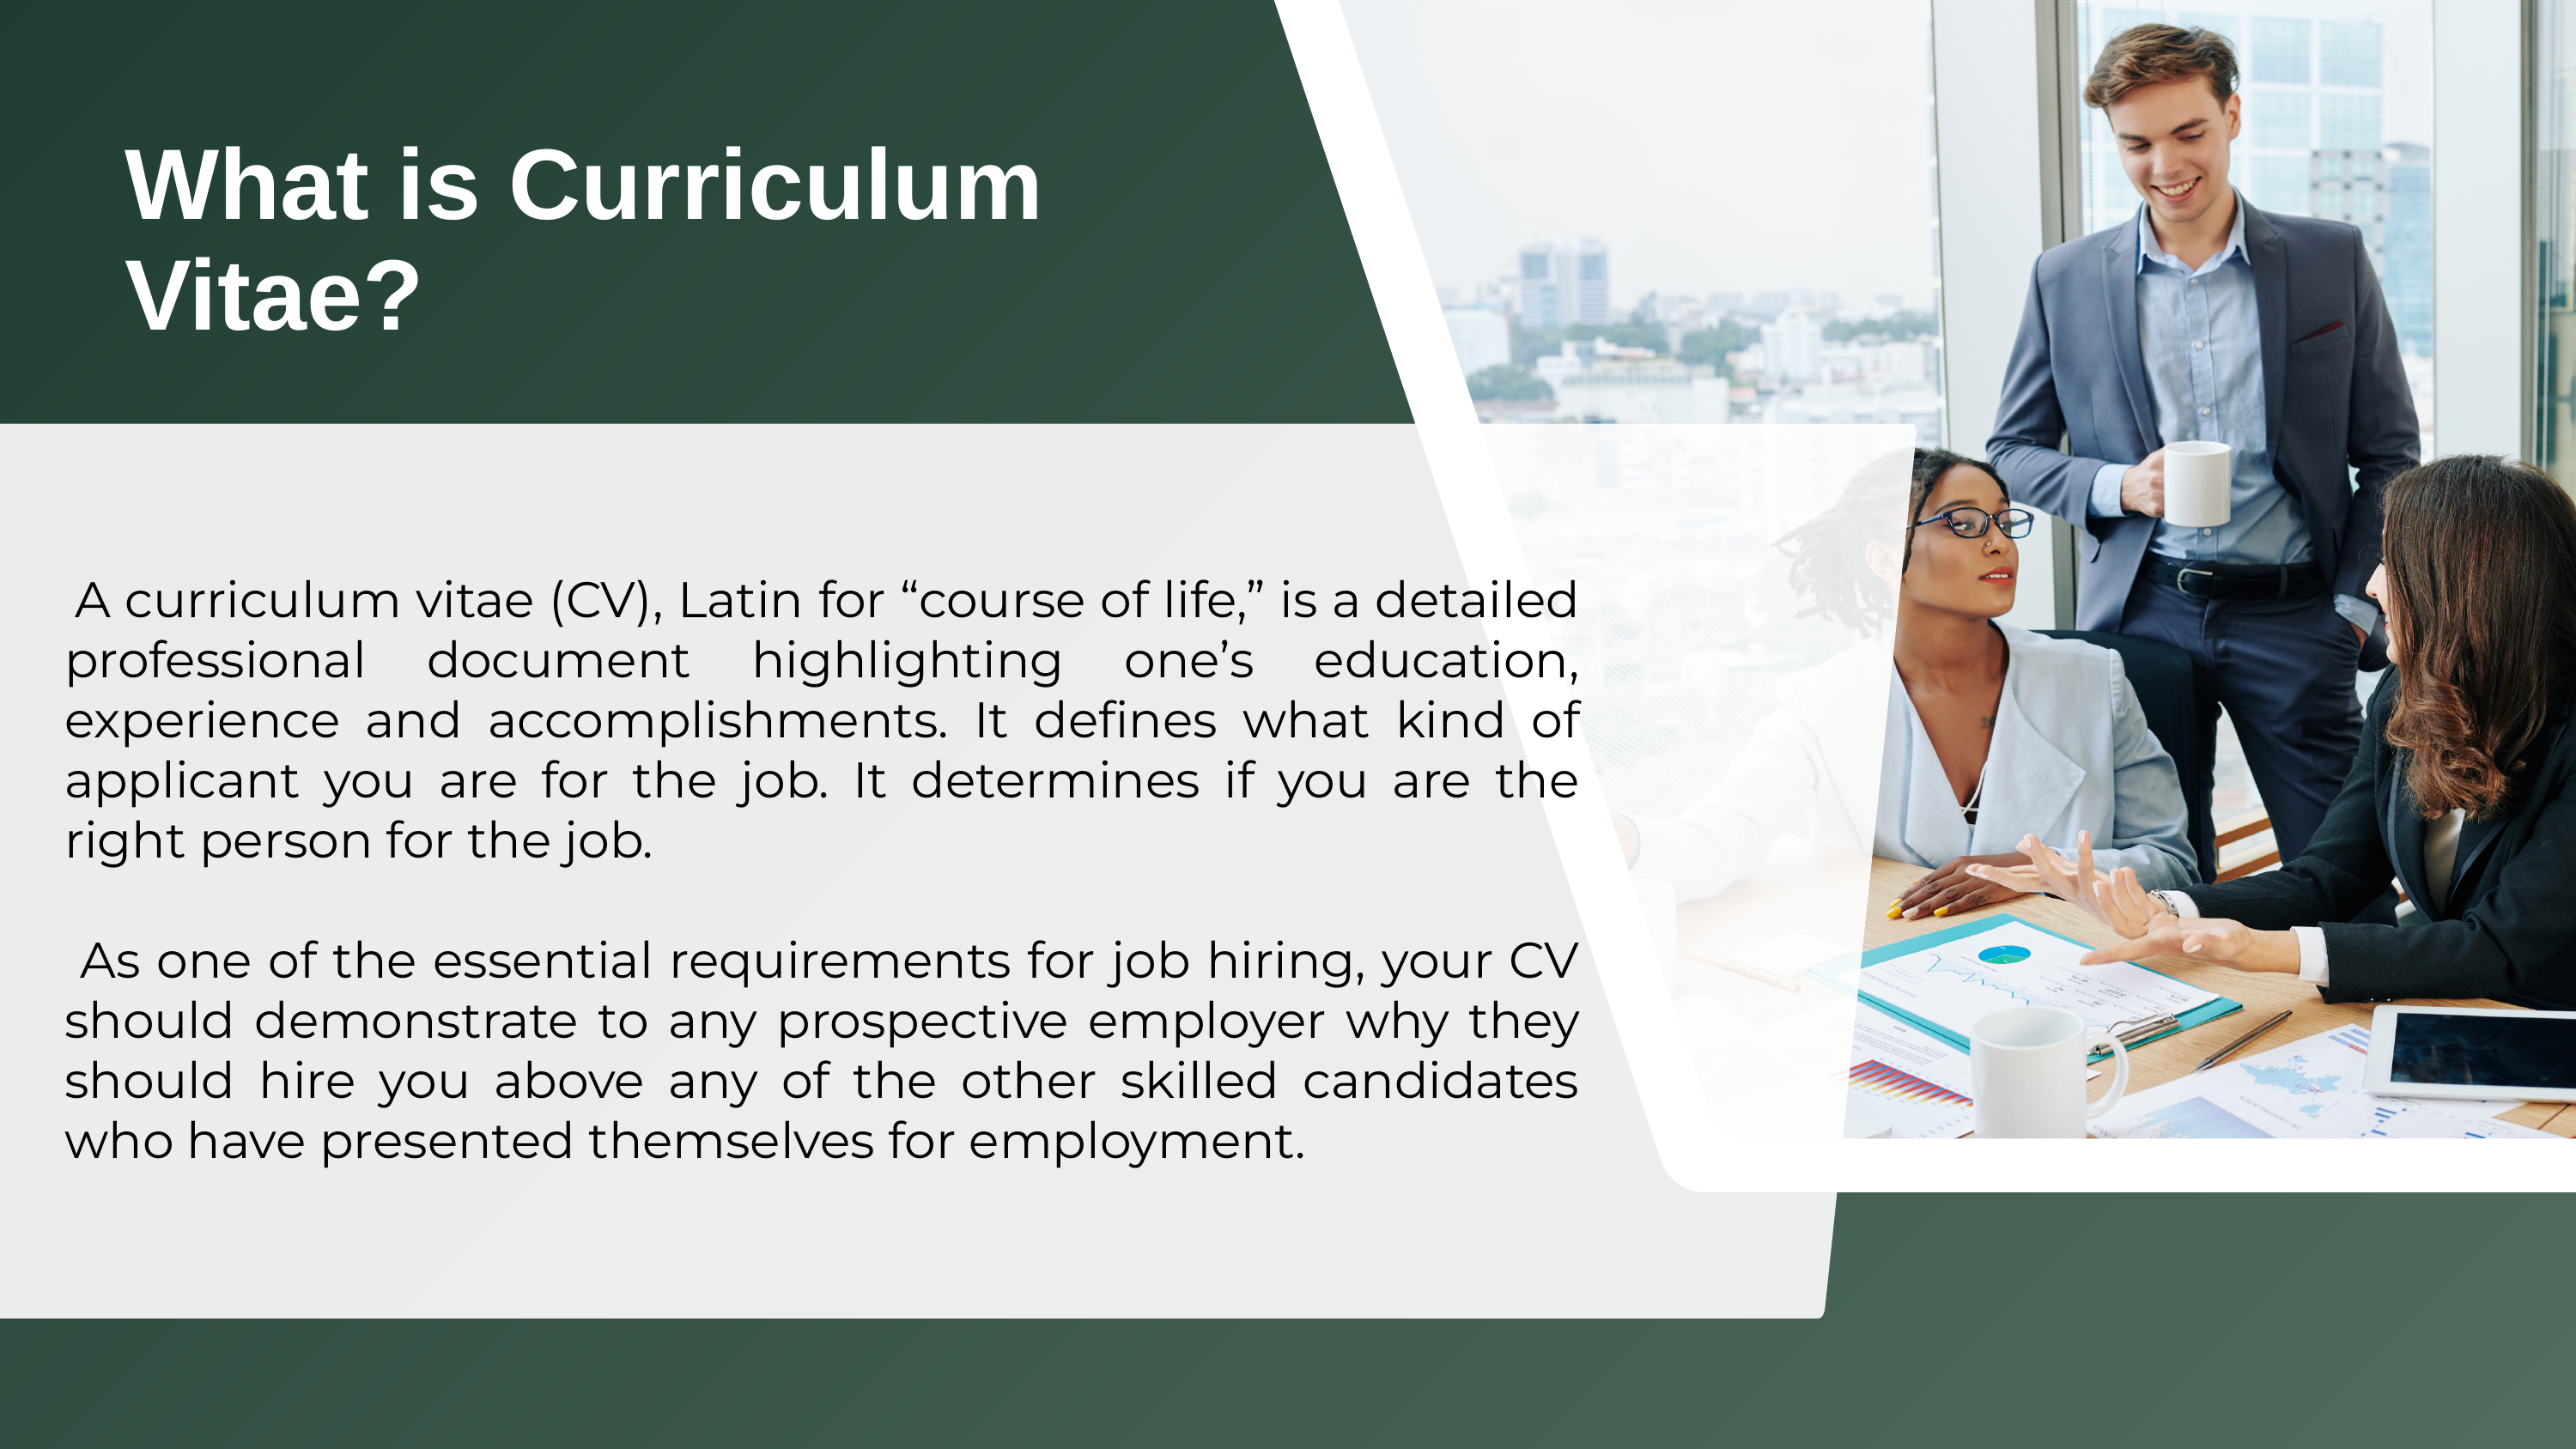

What is Curriculum Vitae?

 A curriculum vitae (CV), Latin for “course of life,” is a detailed professional document highlighting one’s education, experience and accomplishments. It defines what kind of applicant you are for the job. It determines if you are the right person for the job.

 As one of the essential requirements for job hiring, your CV should demonstrate to any prospective employer why they should hire you above any of the other skilled candidates who have presented themselves for employment.